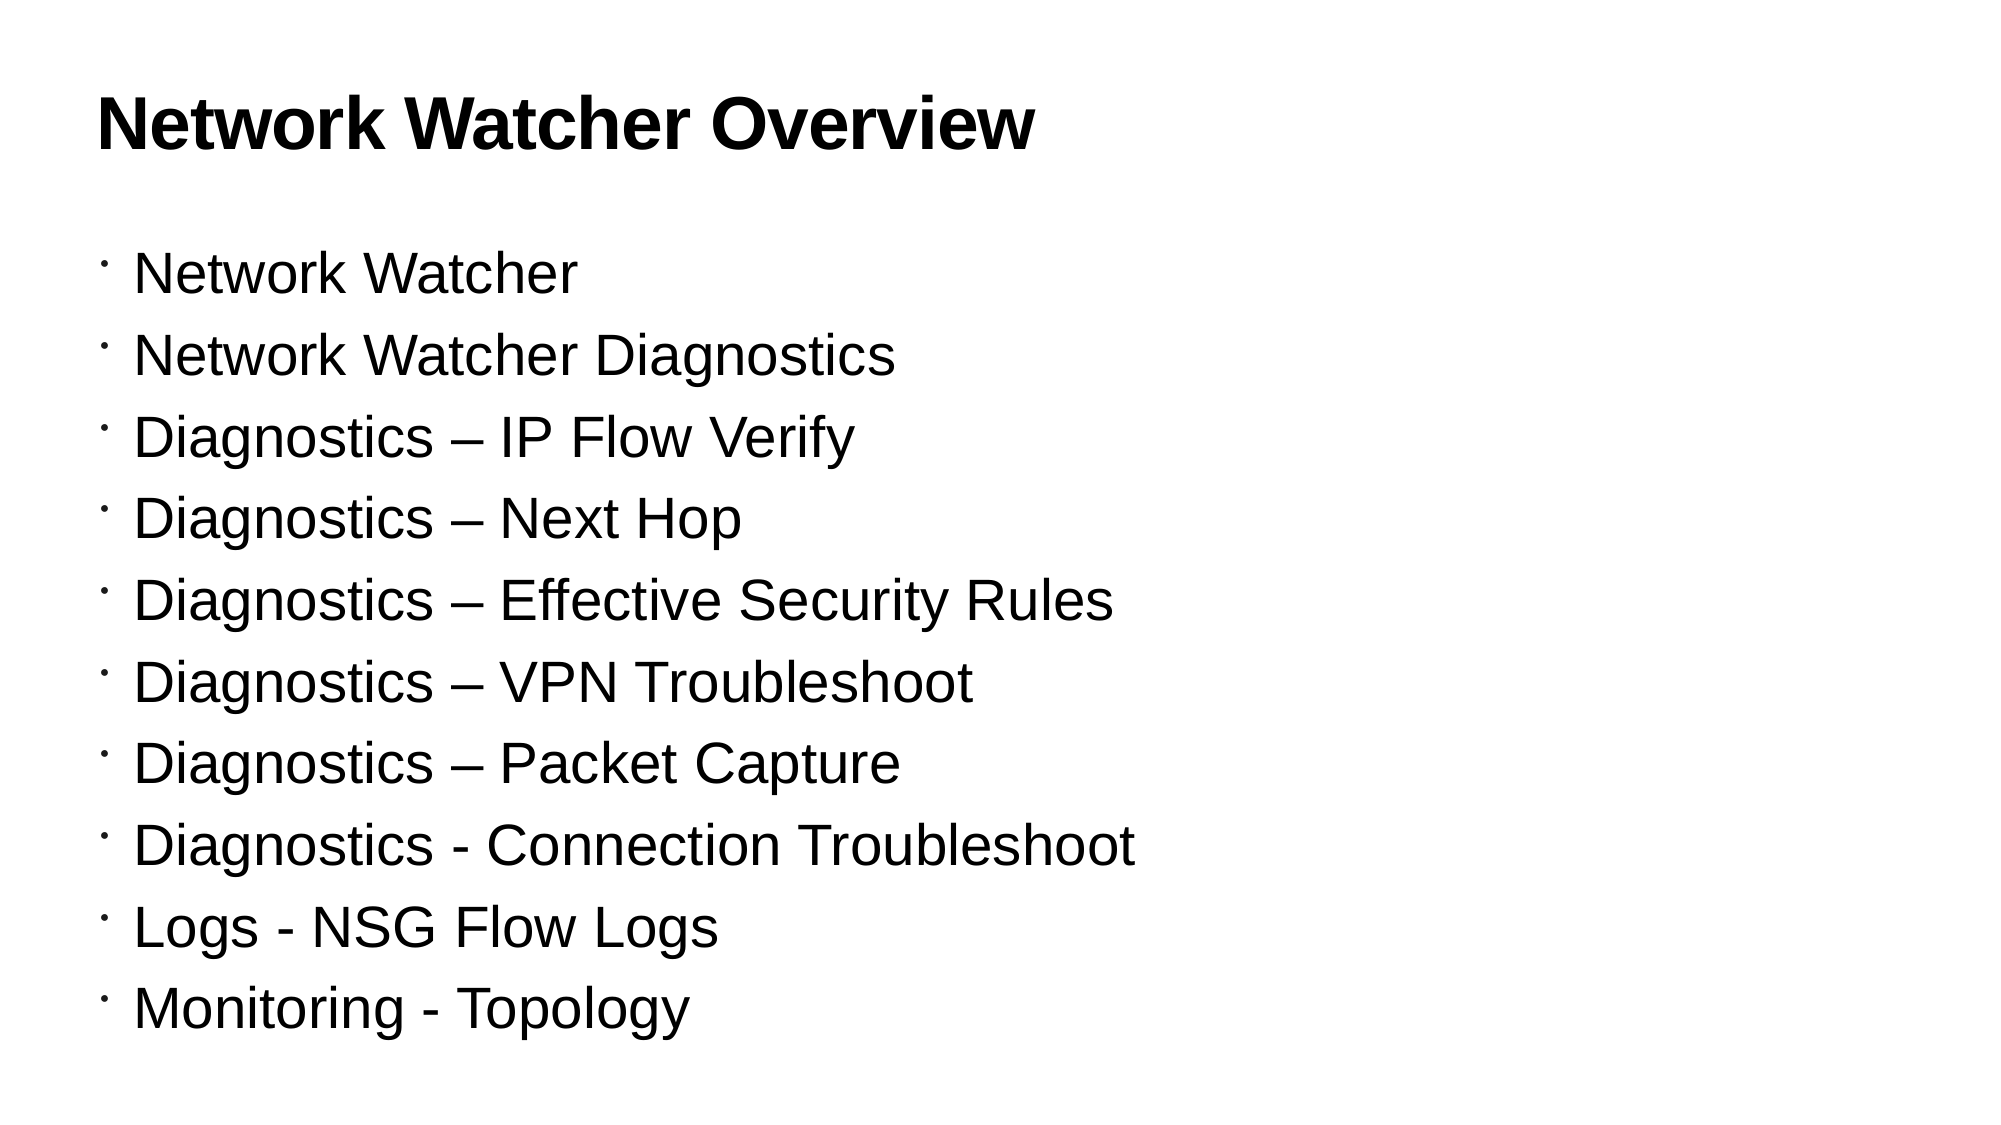

# Network Watcher Overview
Network Watcher
Network Watcher Diagnostics
Diagnostics – IP Flow Verify
Diagnostics – Next Hop
Diagnostics – Effective Security Rules
Diagnostics – VPN Troubleshoot
Diagnostics – Packet Capture
Diagnostics - Connection Troubleshoot
Logs - NSG Flow Logs
Monitoring - Topology